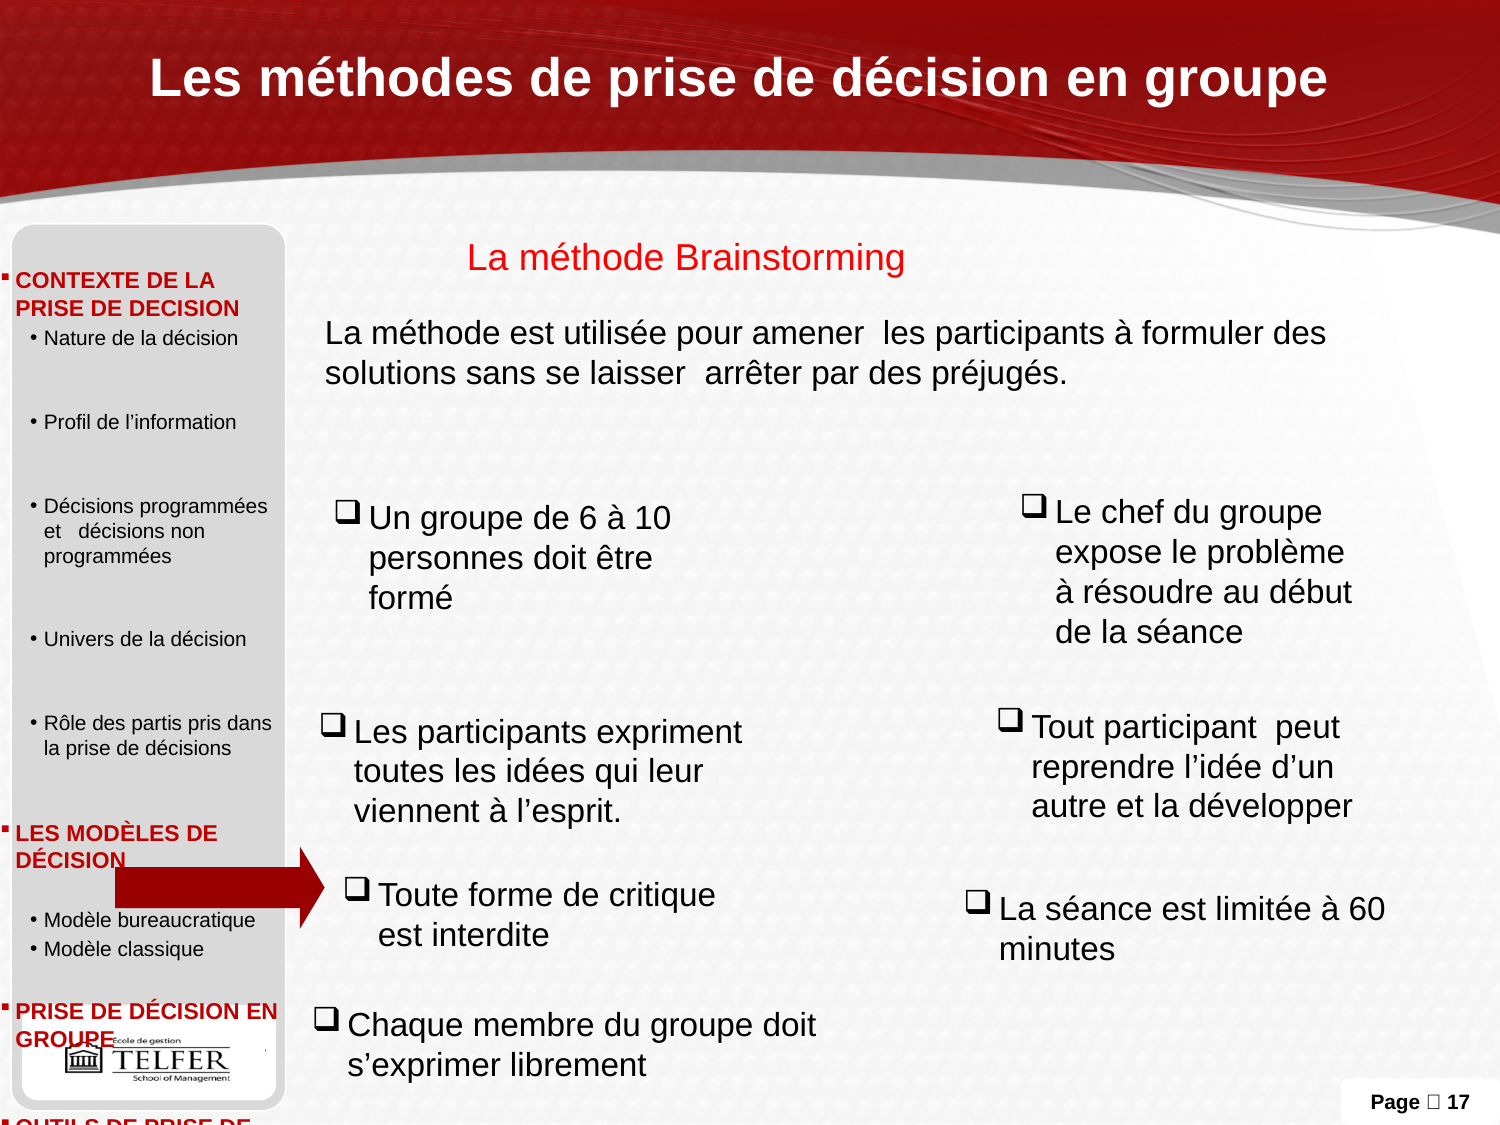

# Les méthodes de prise de décision en groupe
La méthode Brainstorming

CONTEXTE DE LA PRISE DE DECISION
Nature de la décision

Profil de l’information

Décisions programmées et   décisions non programmées

Univers de la décision

Rôle des partis pris dans la prise de décisions

Les modèles de décision

Modèle bureaucratique
Modèle classique

Prise de décision en groupe

Outils de prise de décision

La méthode est utilisée pour amener  les participants à formuler des solutions sans se laisser  arrêter par des préjugés.
Le chef du groupe  expose le problème à résoudre au début de la séance
Un groupe de 6 à 10 personnes doit être formé
Tout participant  peut reprendre l’idée d’un autre et la développer
Les participants expriment toutes les idées qui leur viennent à l’esprit.

Toute forme de critique est interdite
La séance est limitée à 60 minutes
Chaque membre du groupe doit s’exprimer librement